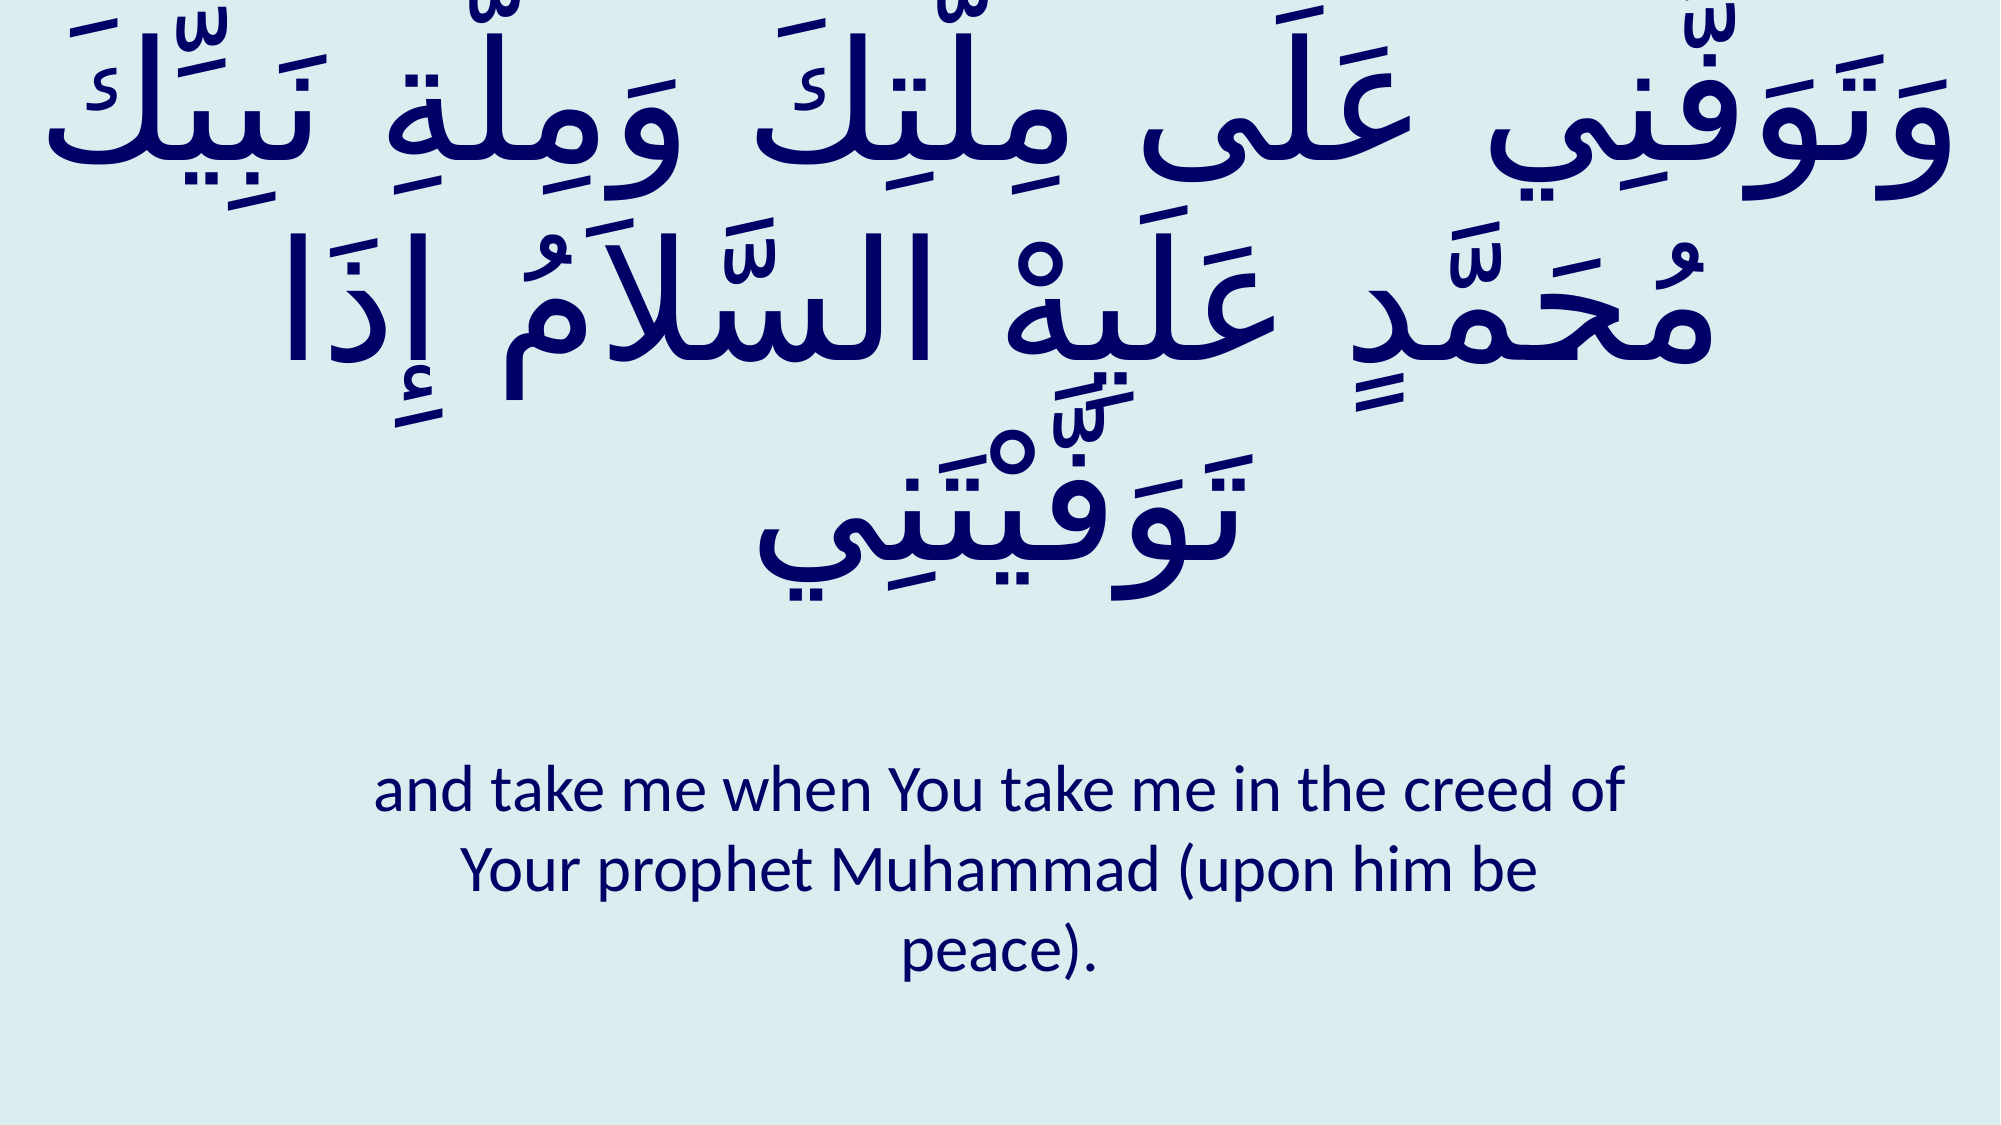

# وَتَوَفَّنِي عَلَى مِلَّتِكَ وَمِلَّةِ نَبِيِّكَ مُحَمَّدٍ عَلَيِهْ السَّلاَمُ إِذَا تَوَفَّيْتَنِي
and take me when You take me in the creed of Your prophet Muhammad (upon him be peace).